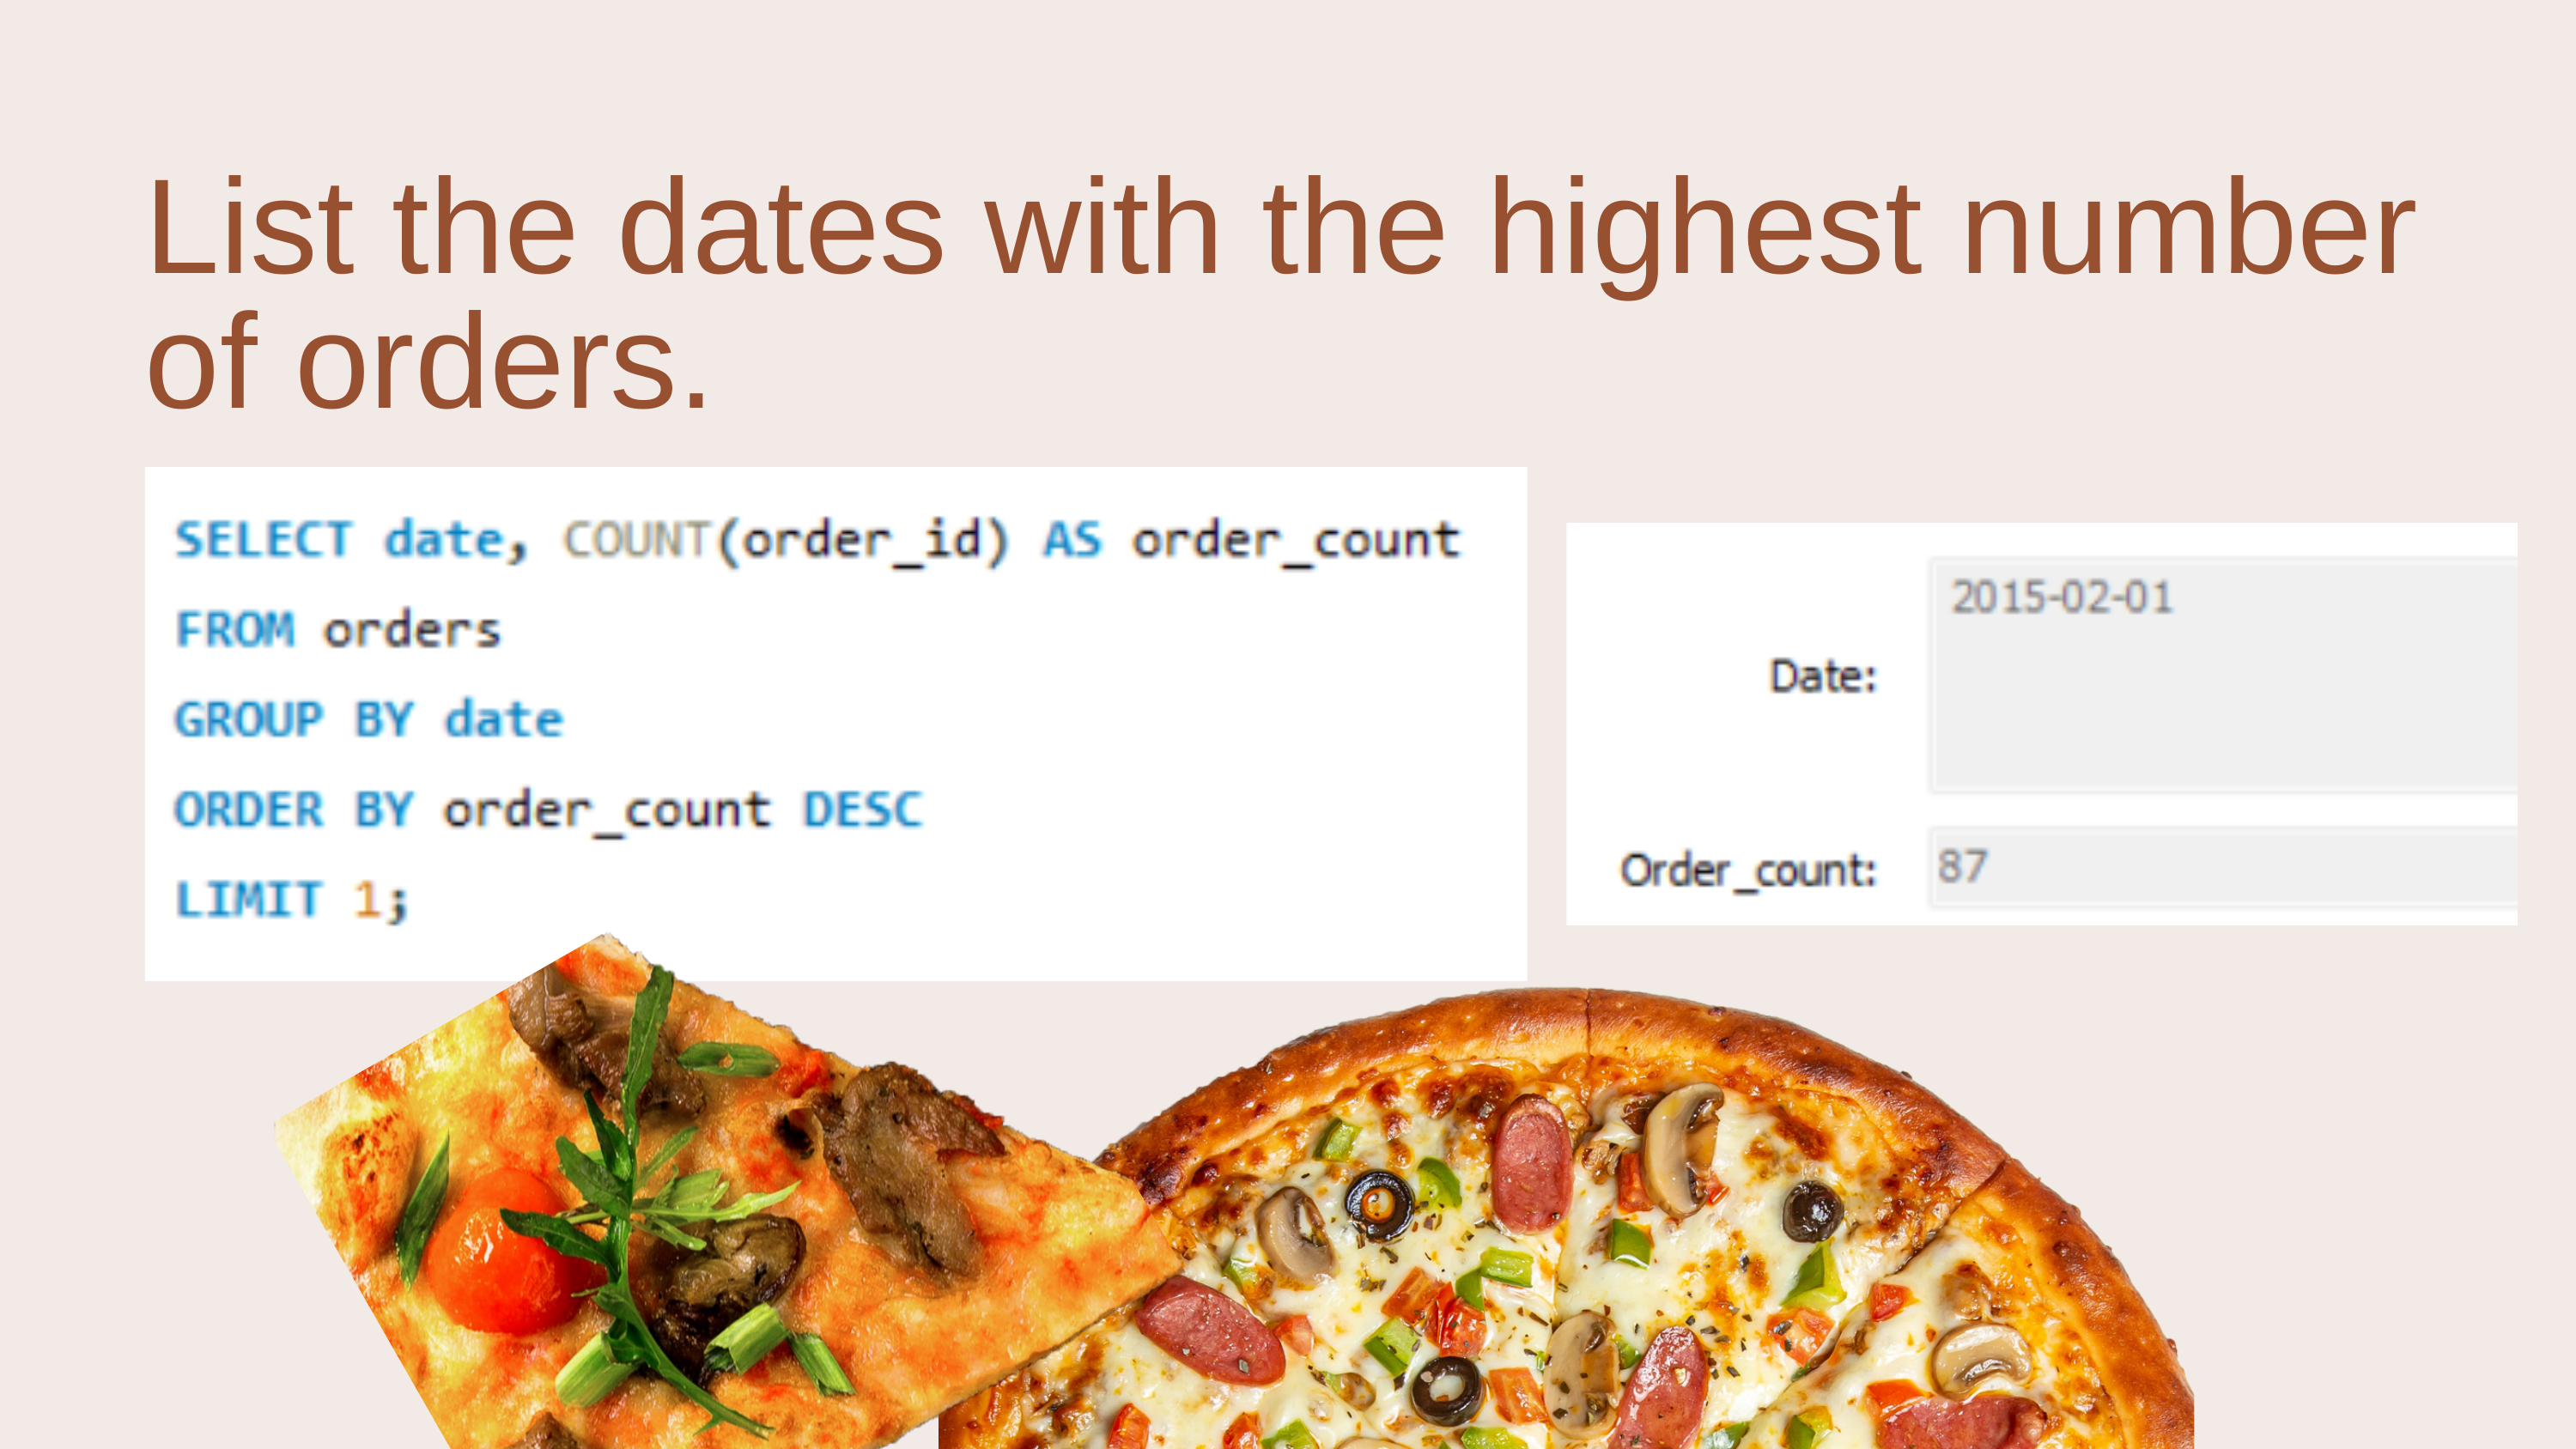

List the dates with the highest number of orders.